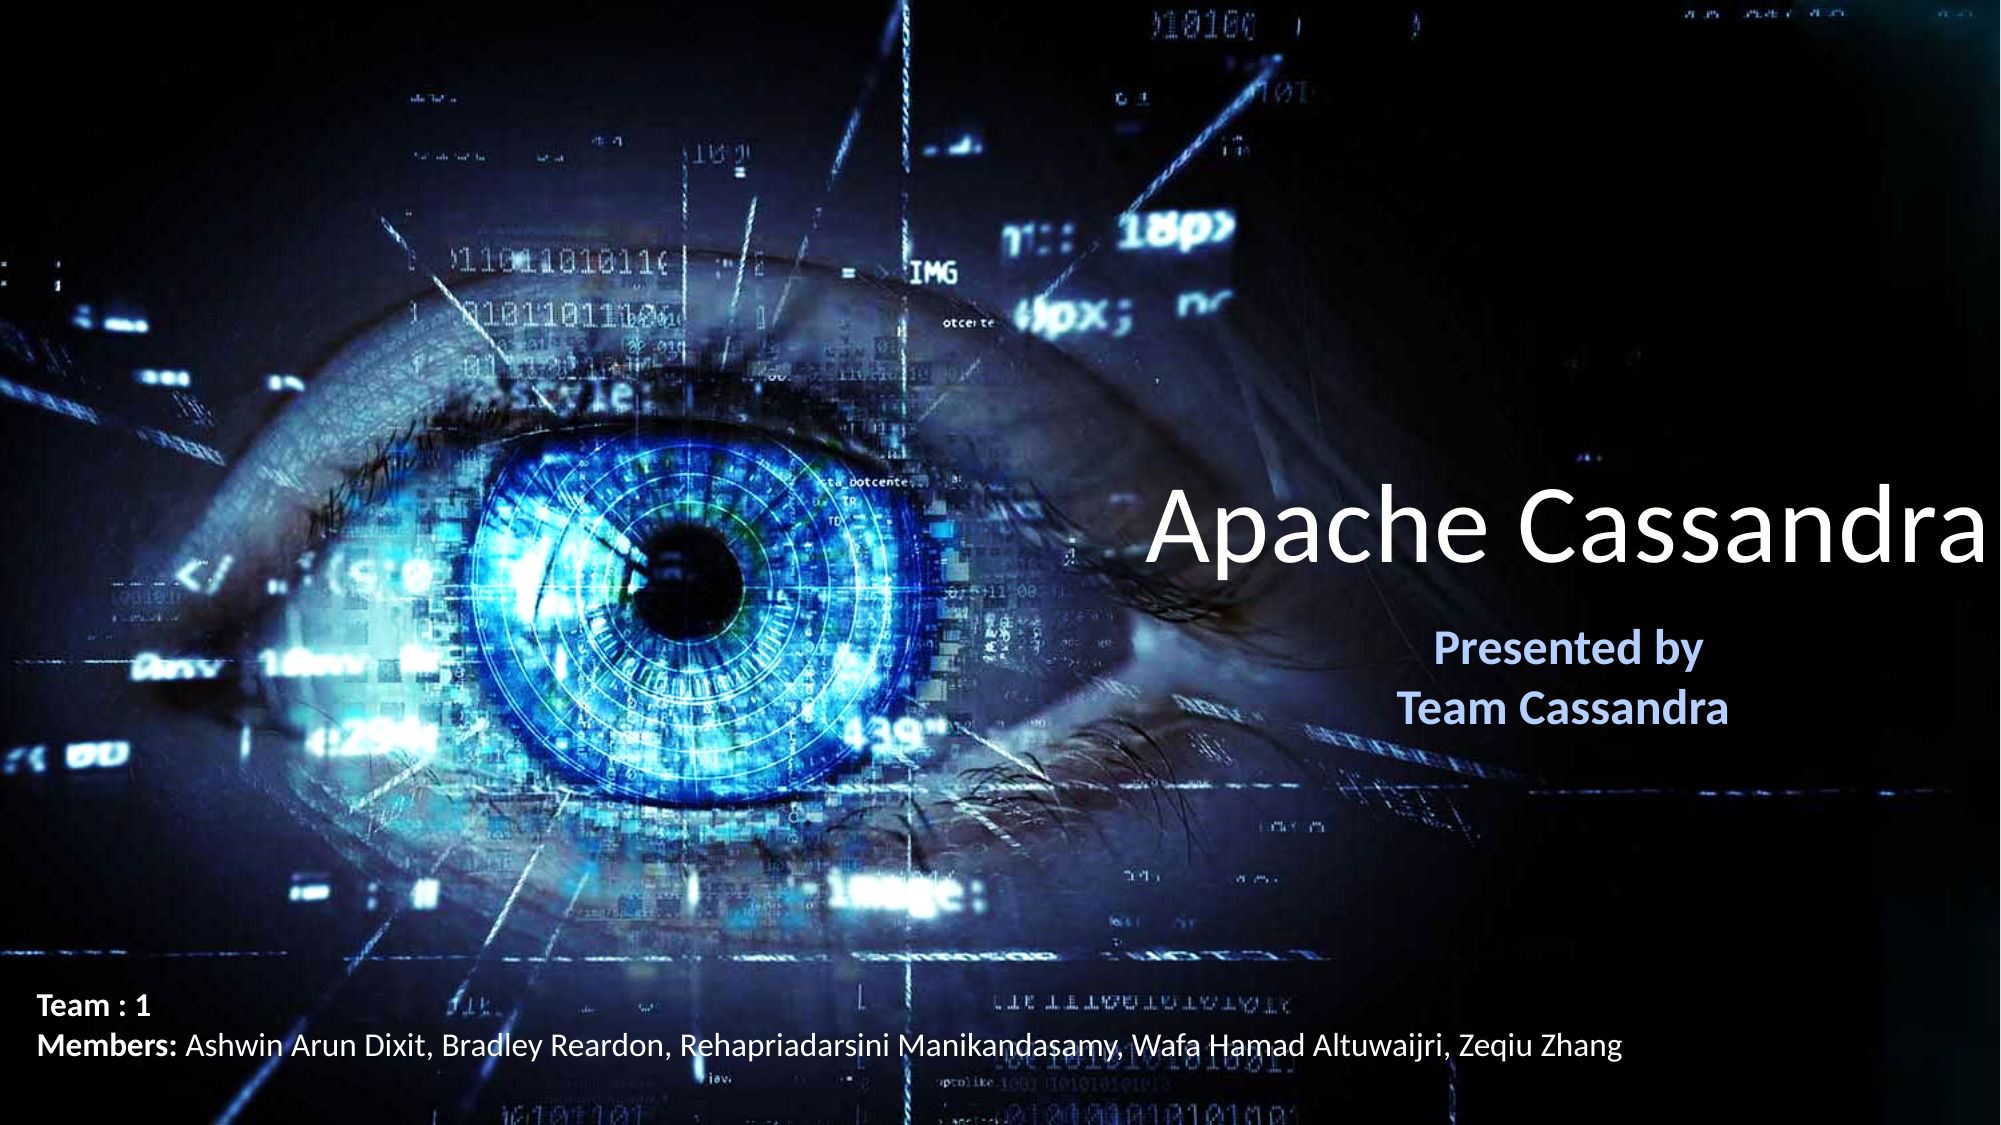

Apache Cassandra
Presented by
Team Cassandra
Team : 1
Members: Ashwin Arun Dixit, Bradley Reardon, Rehapriadarsini Manikandasamy, Wafa Hamad Altuwaijri, Zeqiu Zhang